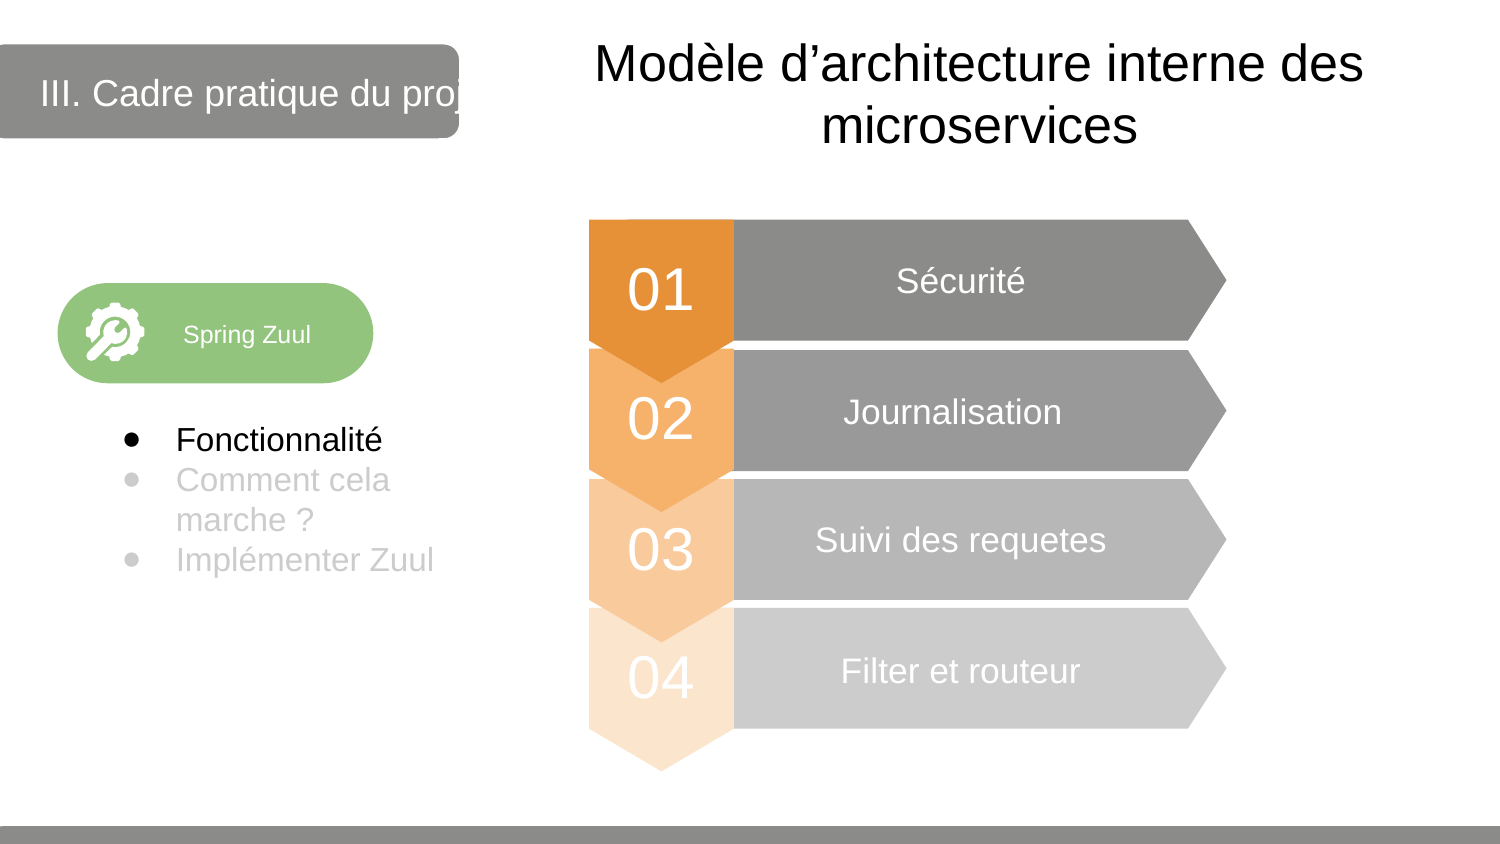

# Modèle d’architecture interne des microservices
III. Cadre pratique du projet

01

Sécurité

Spring Zuul

02

Journalisation
Fonctionnalité
Comment cela marche ?
Implémenter Zuul

03
Suivi des requetes
04

Filter et routeur